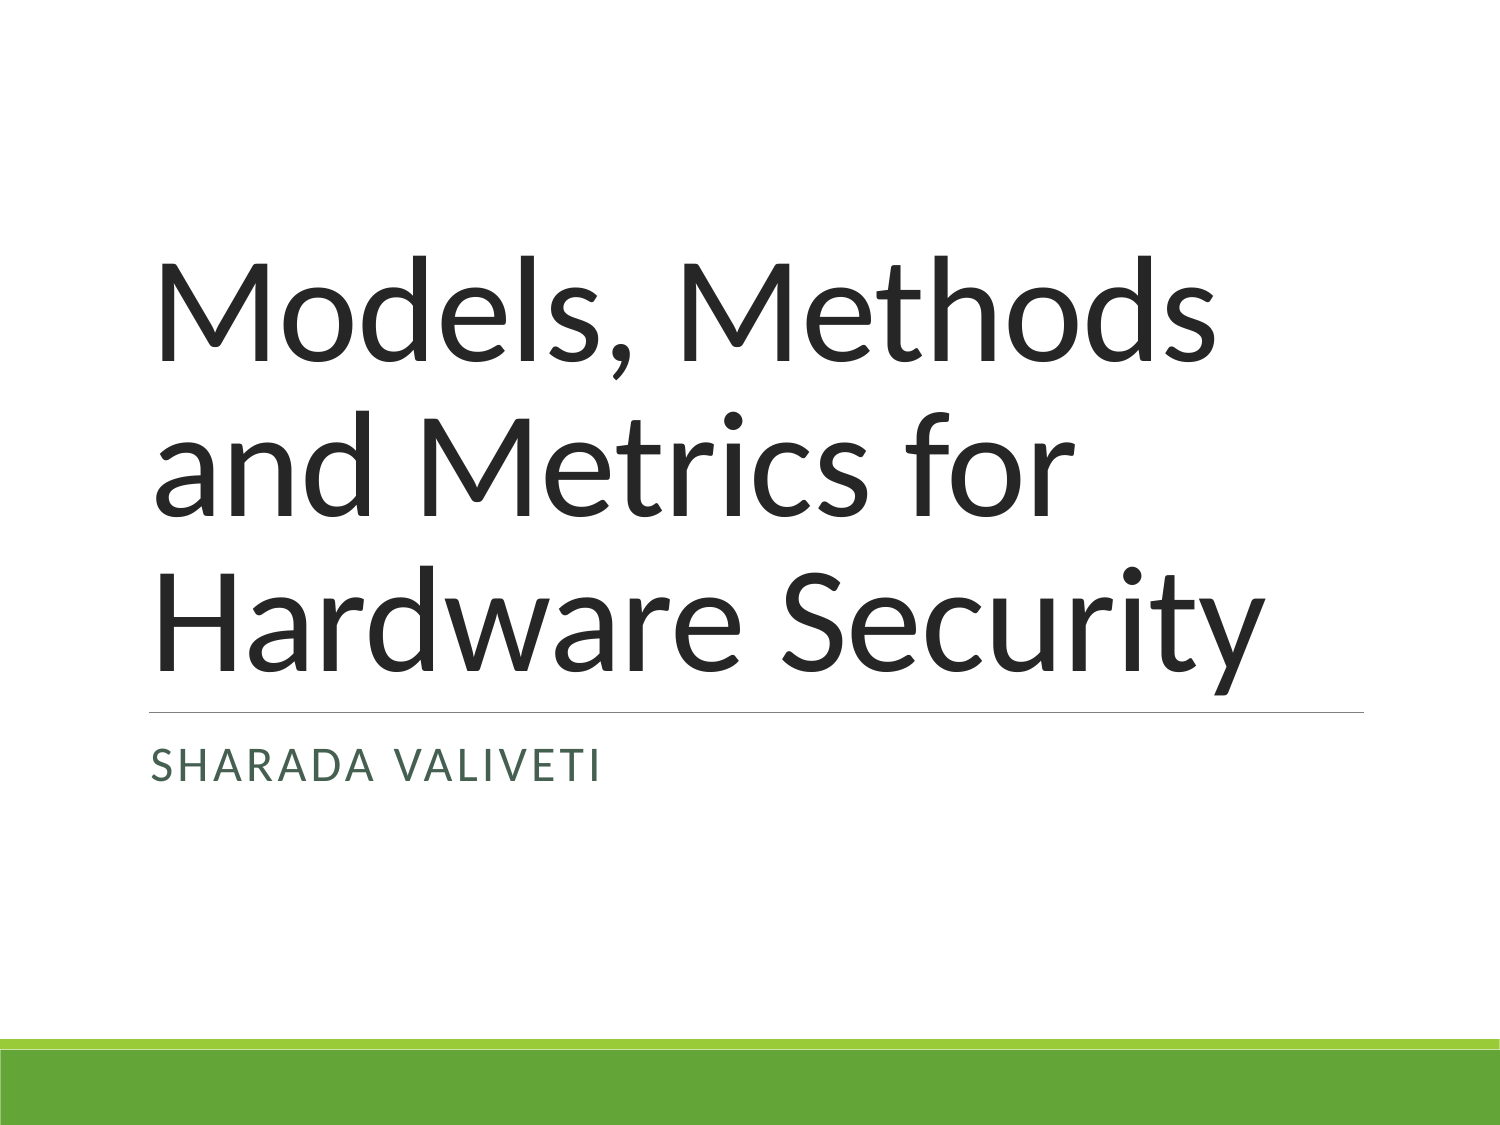

# Models, Methods and Metrics for Hardware Security
Sharada Valiveti